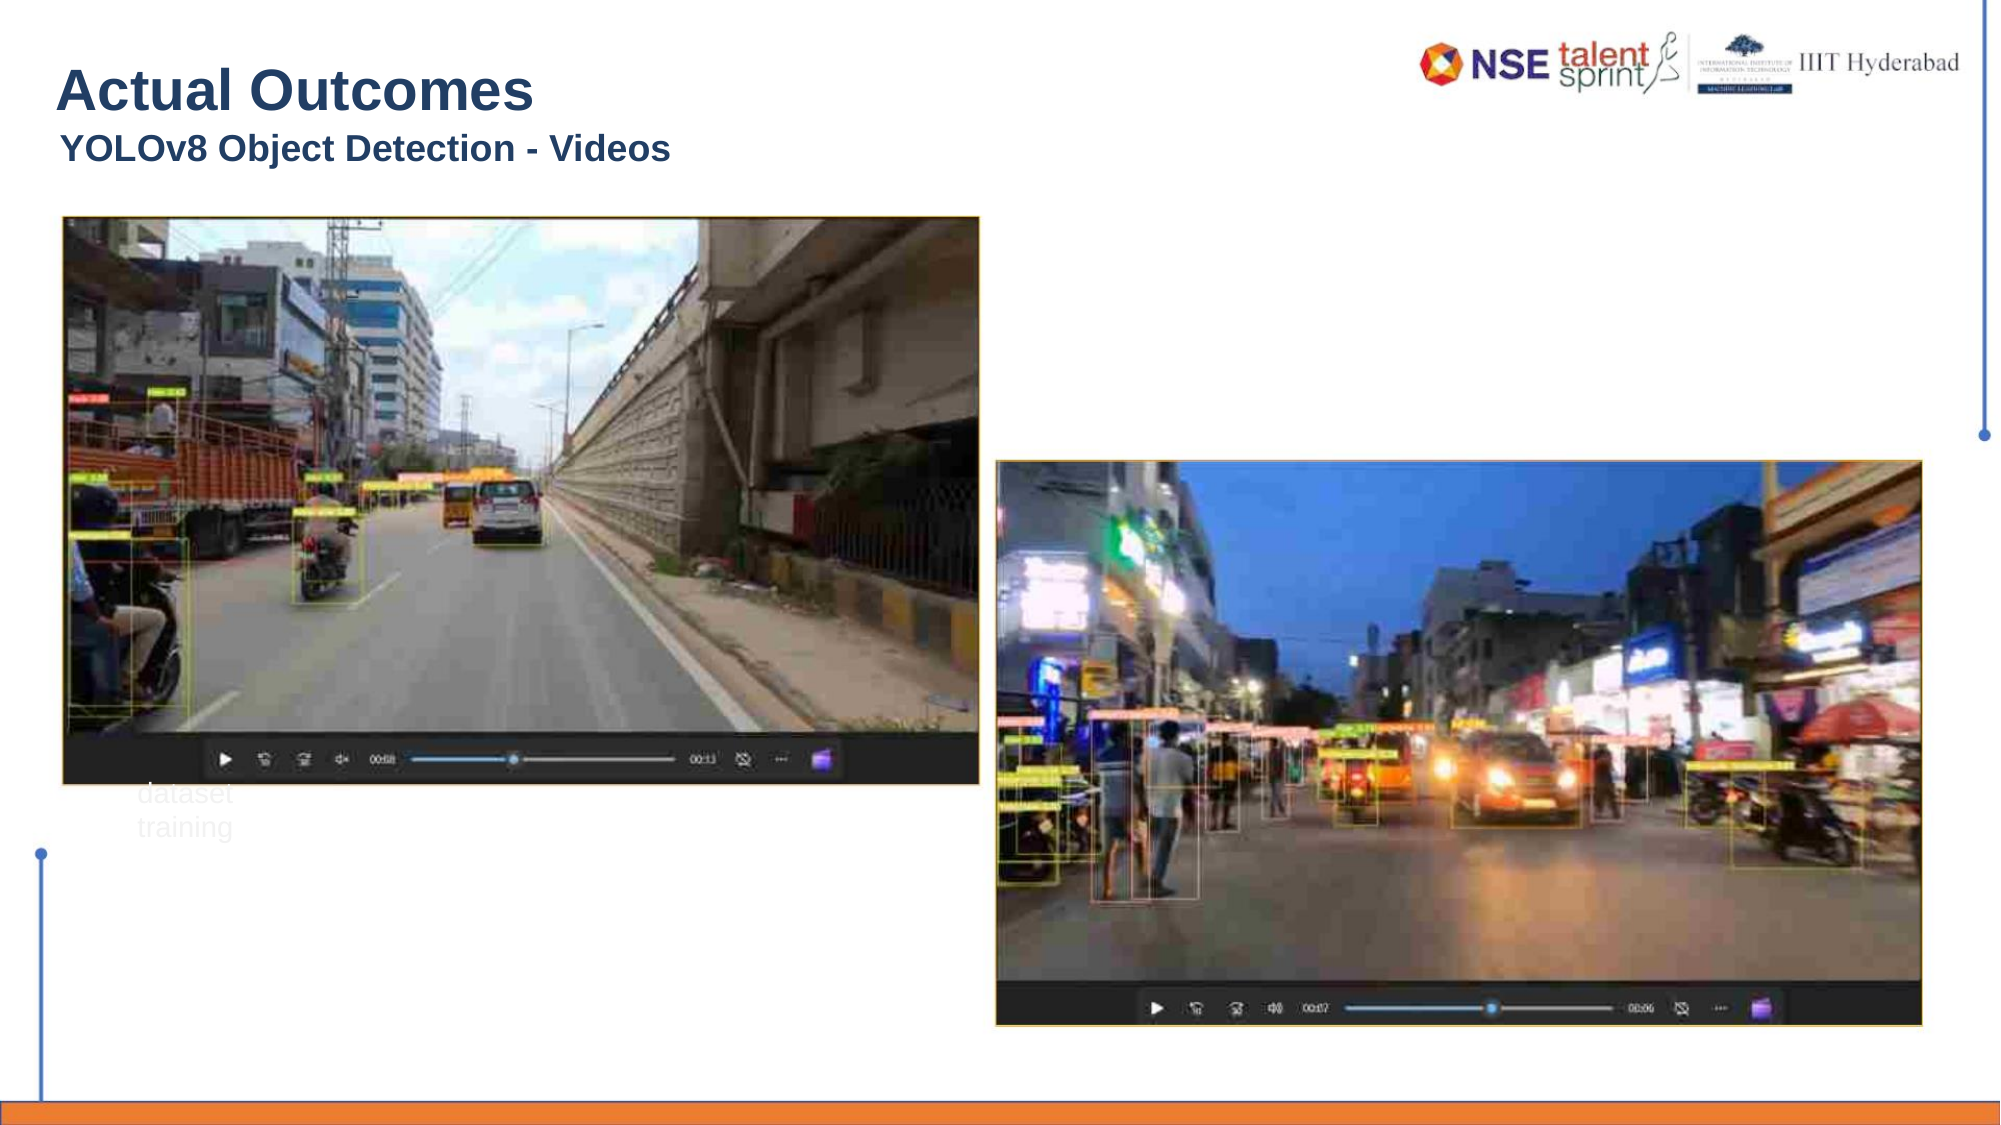

Actual Outcomes
YOLOv8 Object Detection - Videos
dataset
training